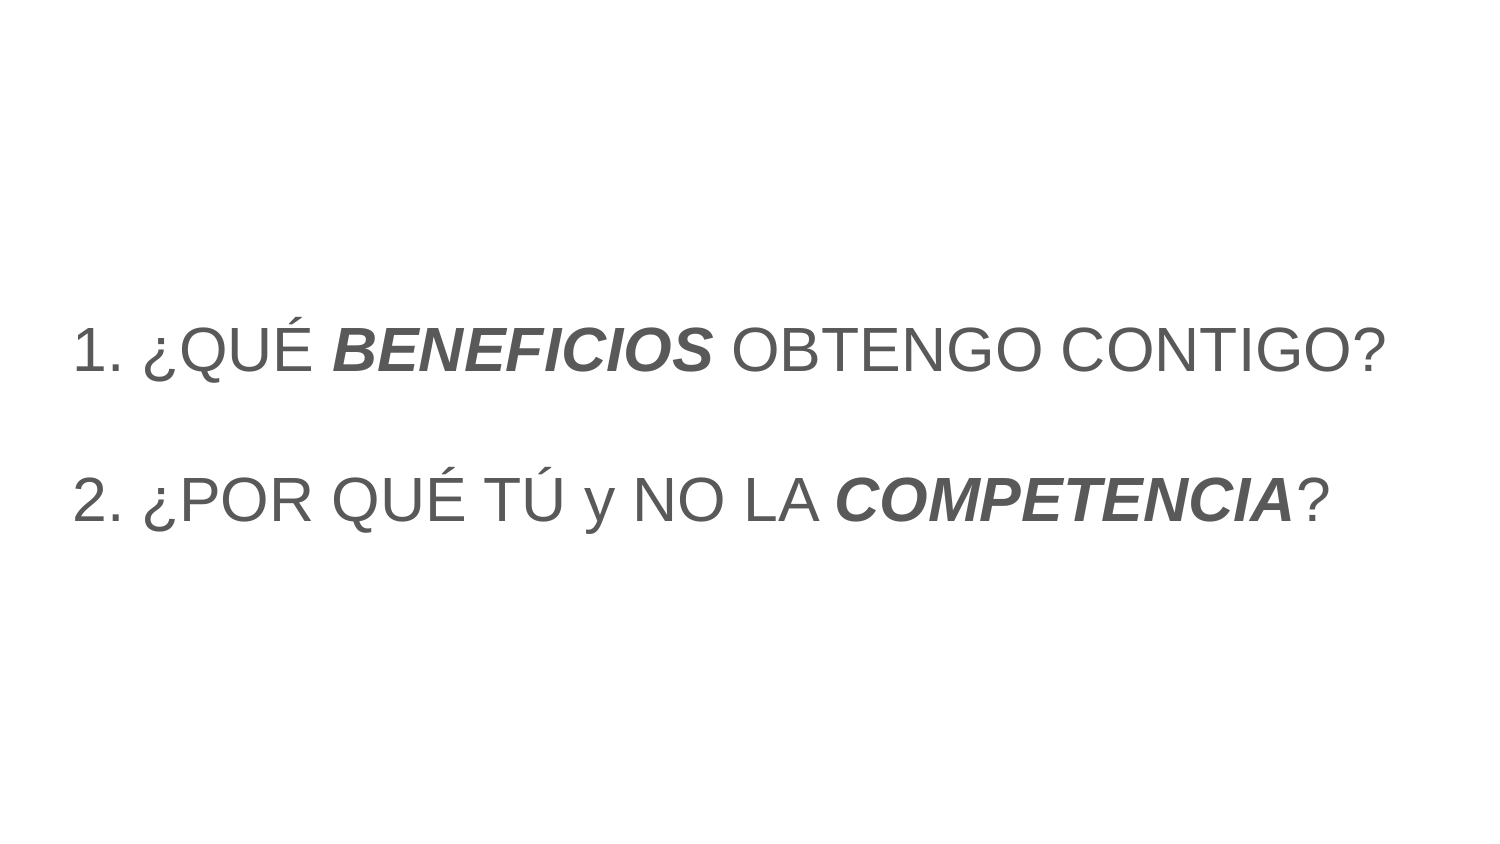

# ¿QUÉ BENEFICIOS OBTENGO CONTIGO?

¿POR QUÉ TÚ y NO LA COMPETENCIA?